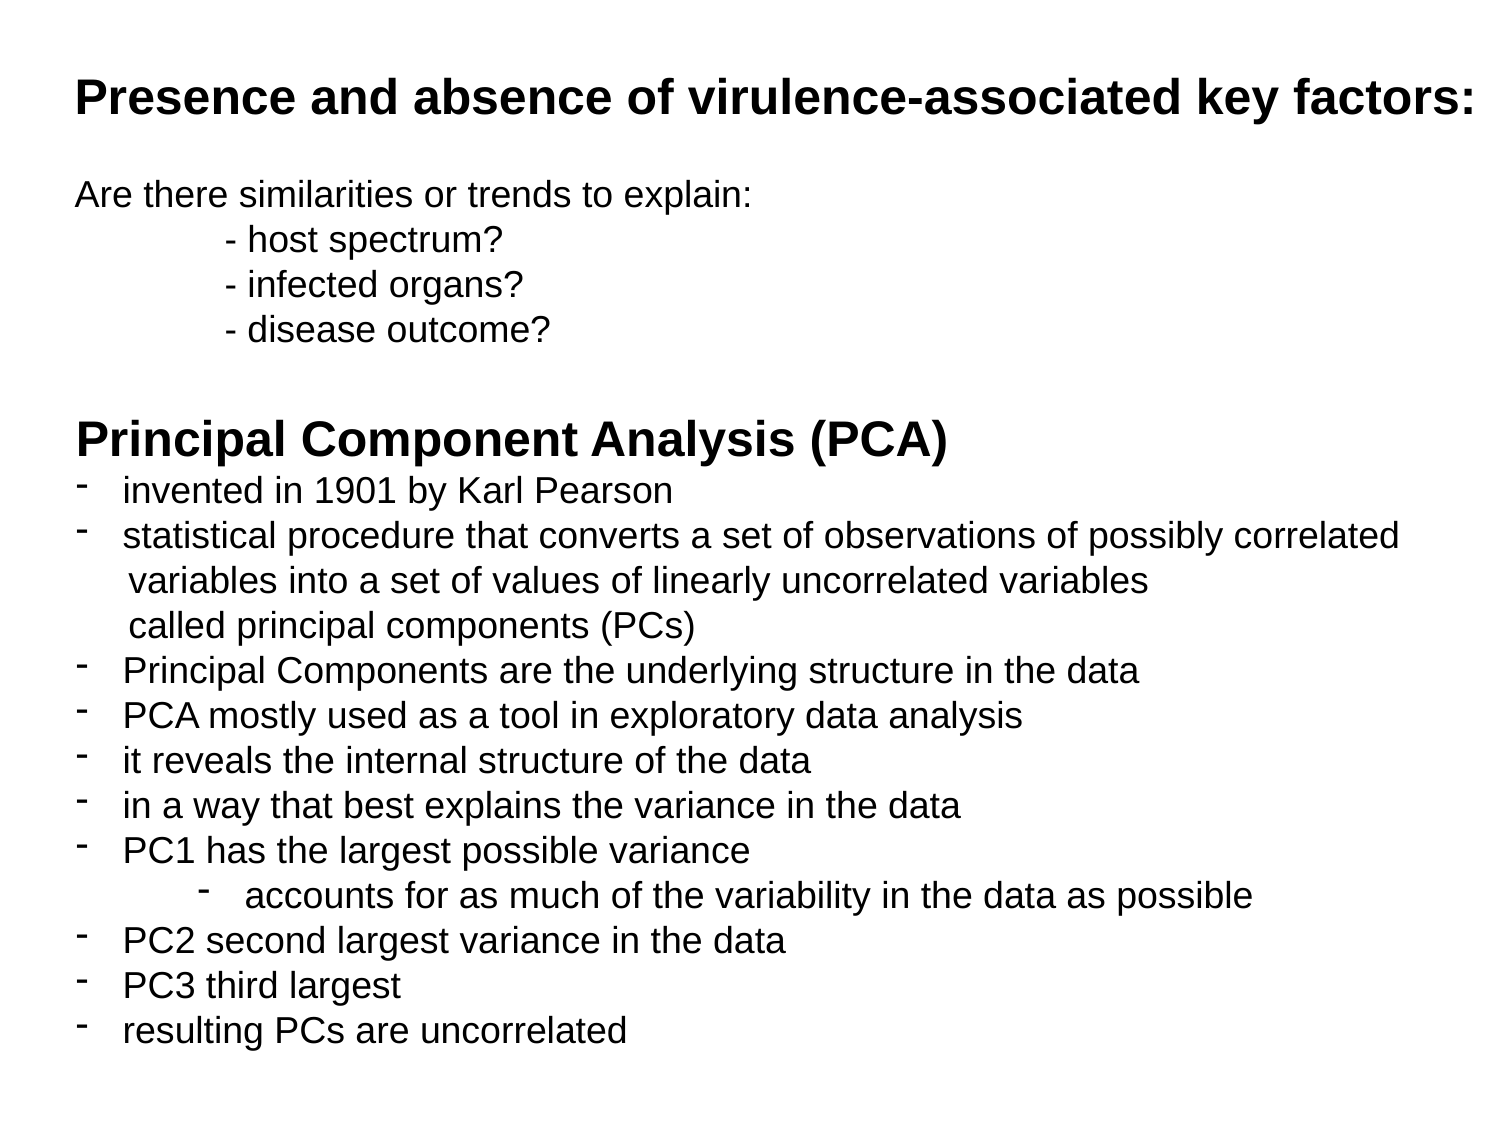

Presence and absence of virulence-associated key factors:

Are there similarities or trends to explain:
	- host spectrum?
	- infected organs?
	- disease outcome?
Principal Component Analysis (PCA)
invented in 1901 by Karl Pearson
statistical procedure that converts a set of observations of possibly correlated
     variables into a set of values of linearly uncorrelated variables
     called principal components (PCs)
Principal Components are the underlying structure in the data
PCA mostly used as a tool in exploratory data analysis
it reveals the internal structure of the data
in a way that best explains the variance in the data
PC1 has the largest possible variance
accounts for as much of the variability in the data as possible
PC2 second largest variance in the data
PC3 third largest
resulting PCs are uncorrelated